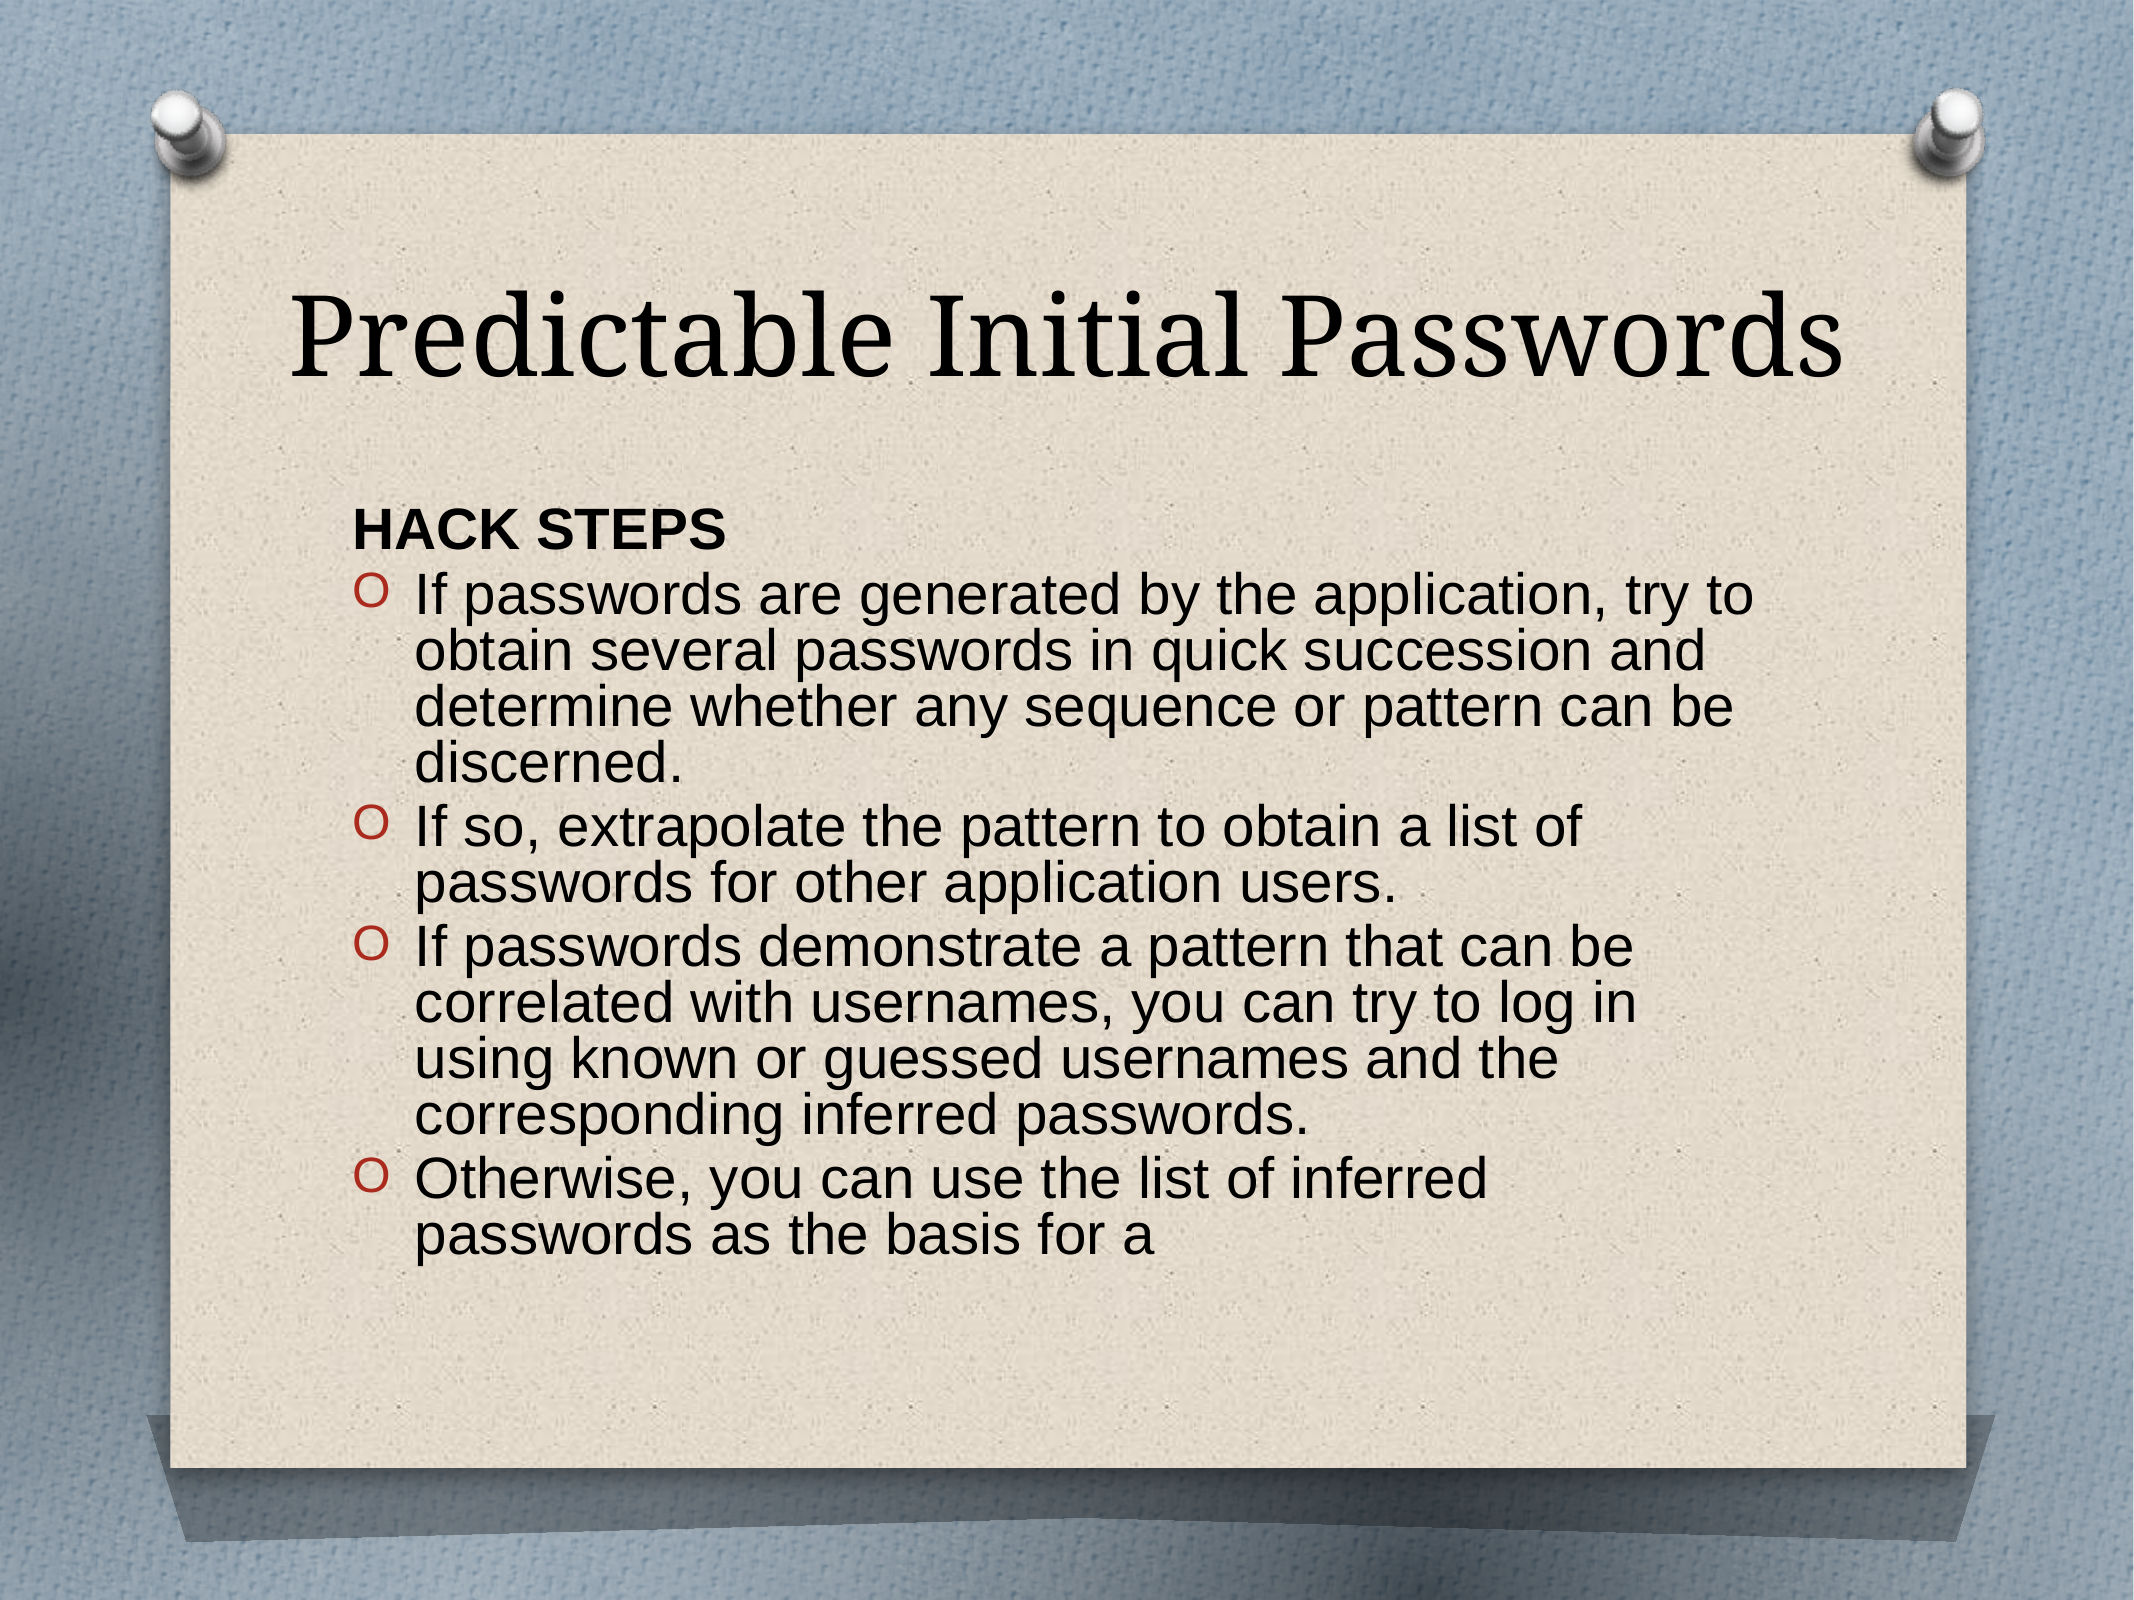

# Predictable Initial Passwords
HACK STEPS
If passwords are generated by the application, try to obtain several passwords in quick succession and determine whether any sequence or pattern can be discerned.
If so, extrapolate the pattern to obtain a list of passwords for other application users.
If passwords demonstrate a pattern that can be correlated with usernames, you can try to log in using known or guessed usernames and the corresponding inferred passwords.
Otherwise, you can use the list of inferred passwords as the basis for a